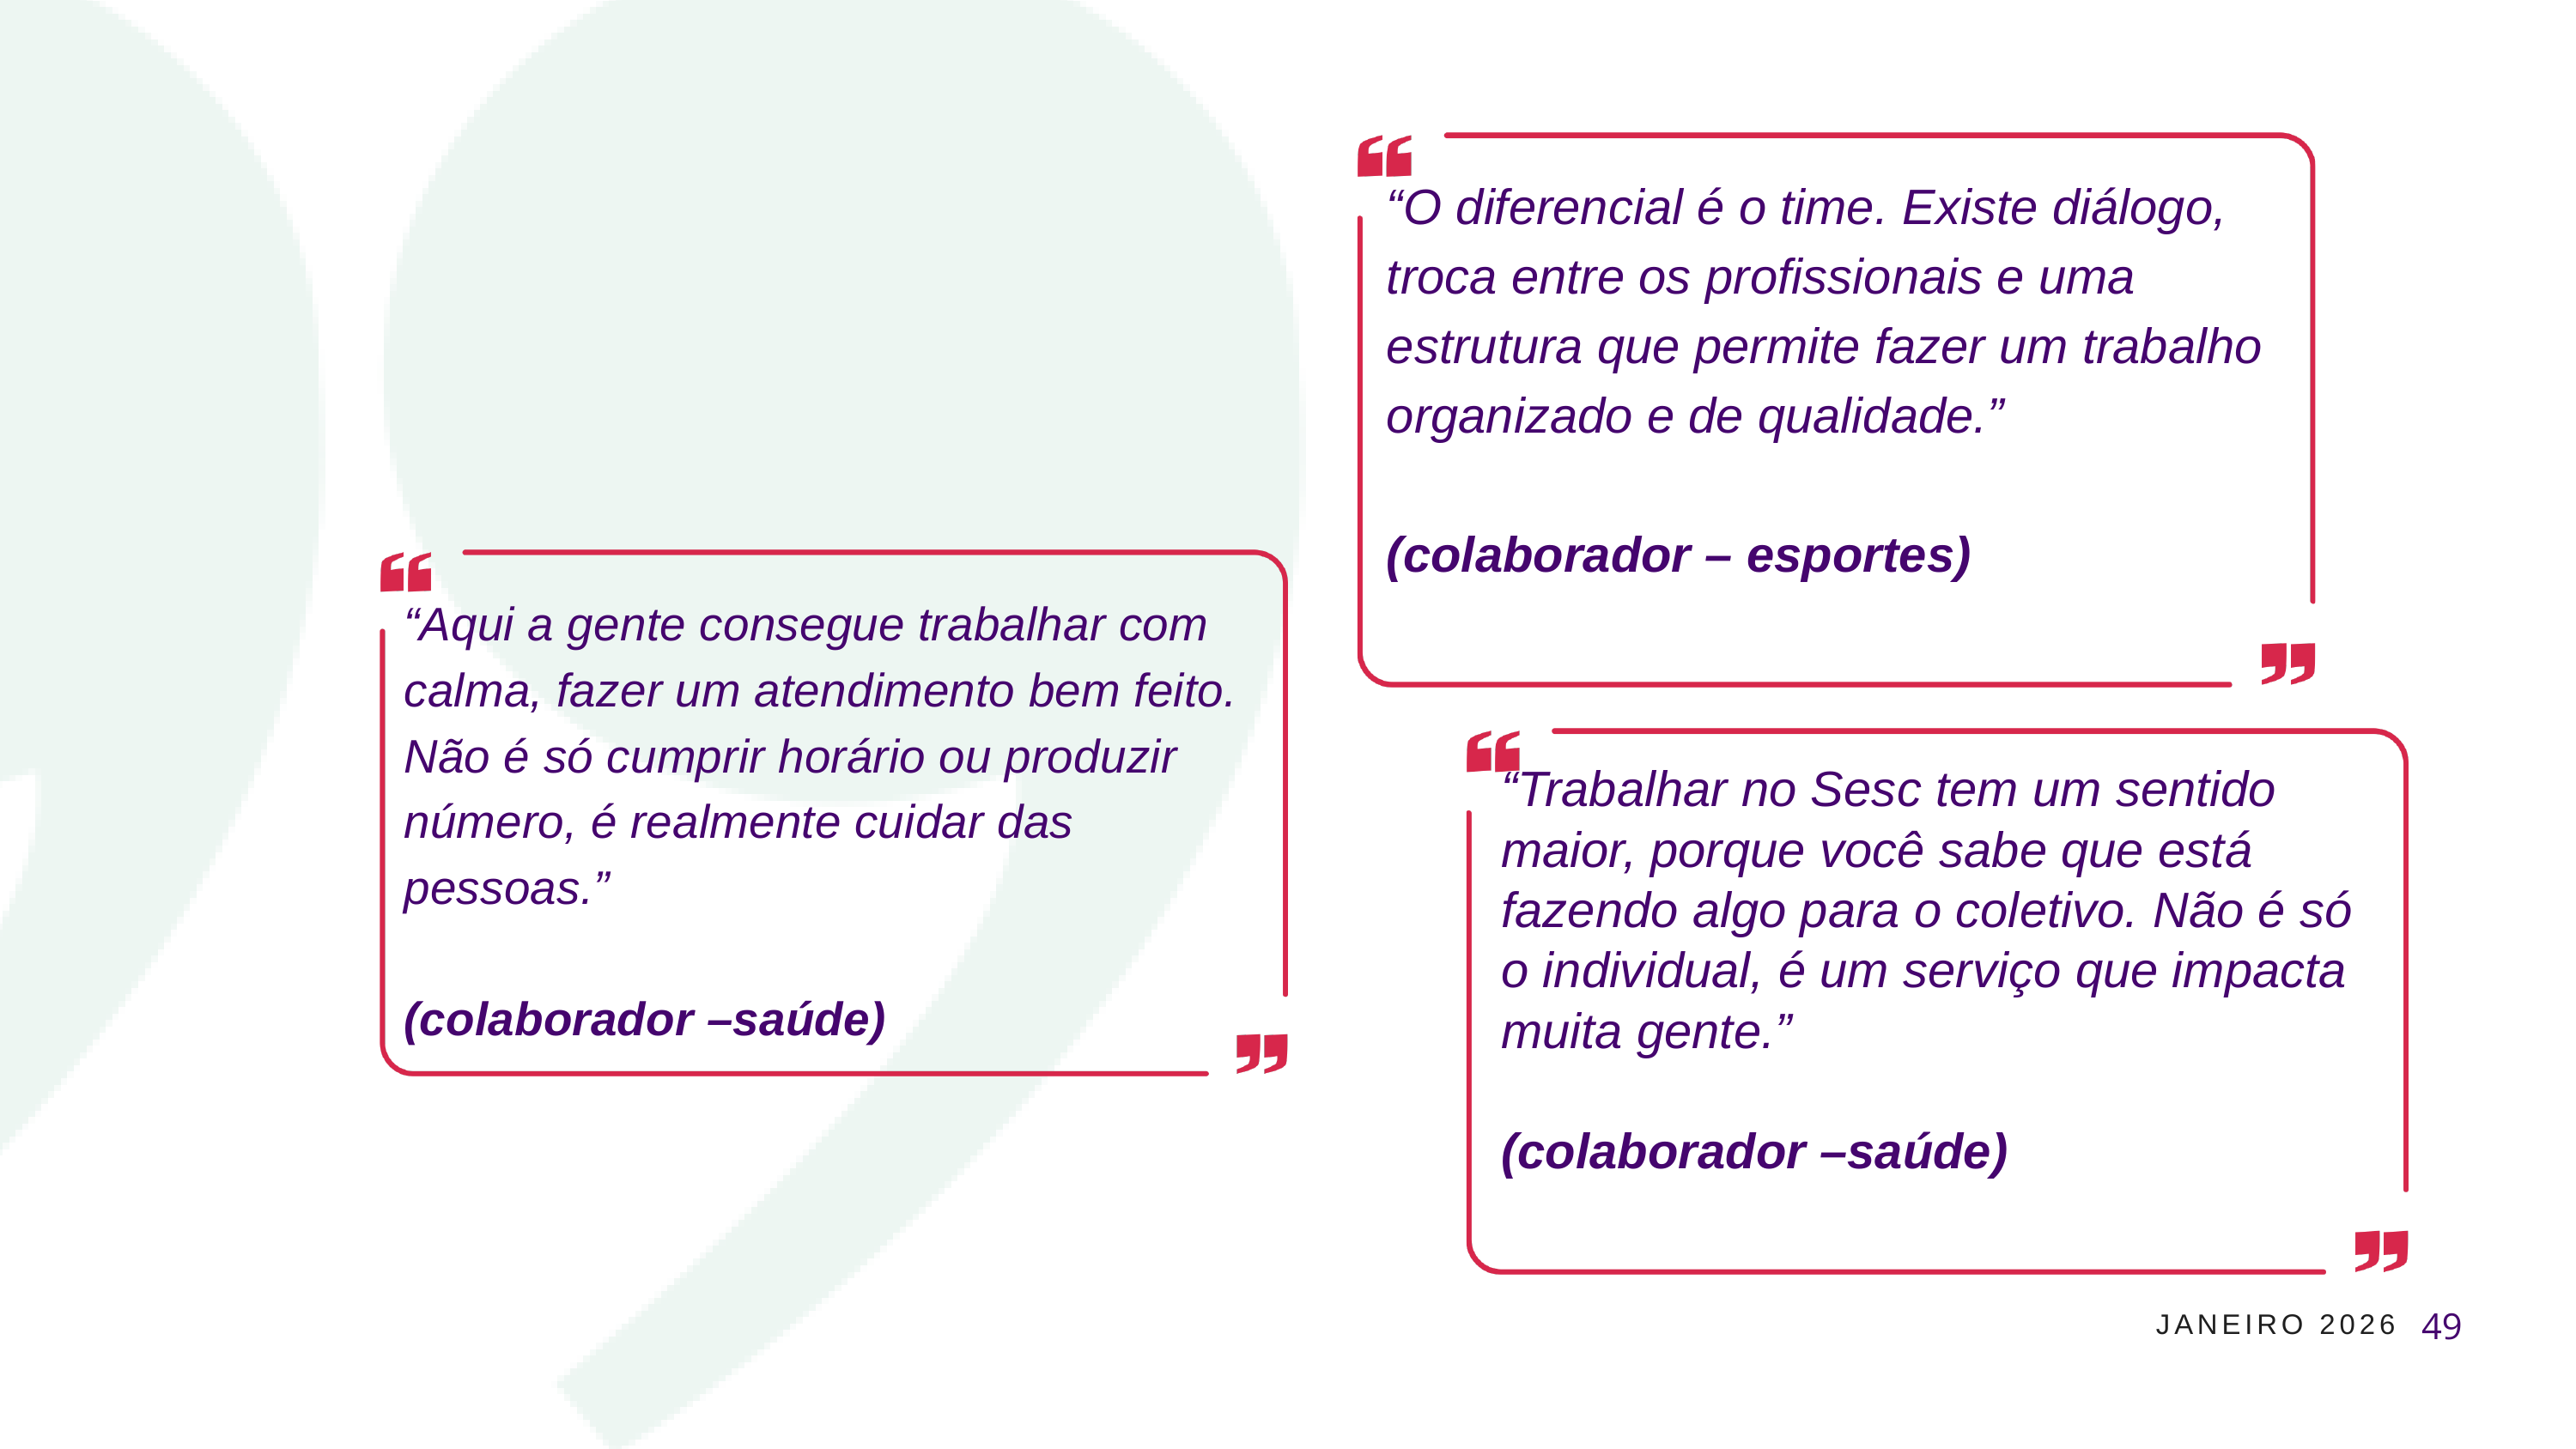

“O diferencial é o time. Existe diálogo, troca entre os profissionais e uma estrutura que permite fazer um trabalho organizado e de qualidade.”

(colaborador – esportes)

“Aqui a gente consegue trabalhar com calma, fazer um atendimento bem feito. Não é só cumprir horário ou produzir número, é realmente cuidar das pessoas.”

(colaborador –saúde)

“Trabalhar no Sesc tem um sentido maior, porque você sabe que está fazendo algo para o coletivo. Não é só o individual, é um serviço que impacta muita gente.”

(colaborador –saúde)
49
JANEIRO 2026